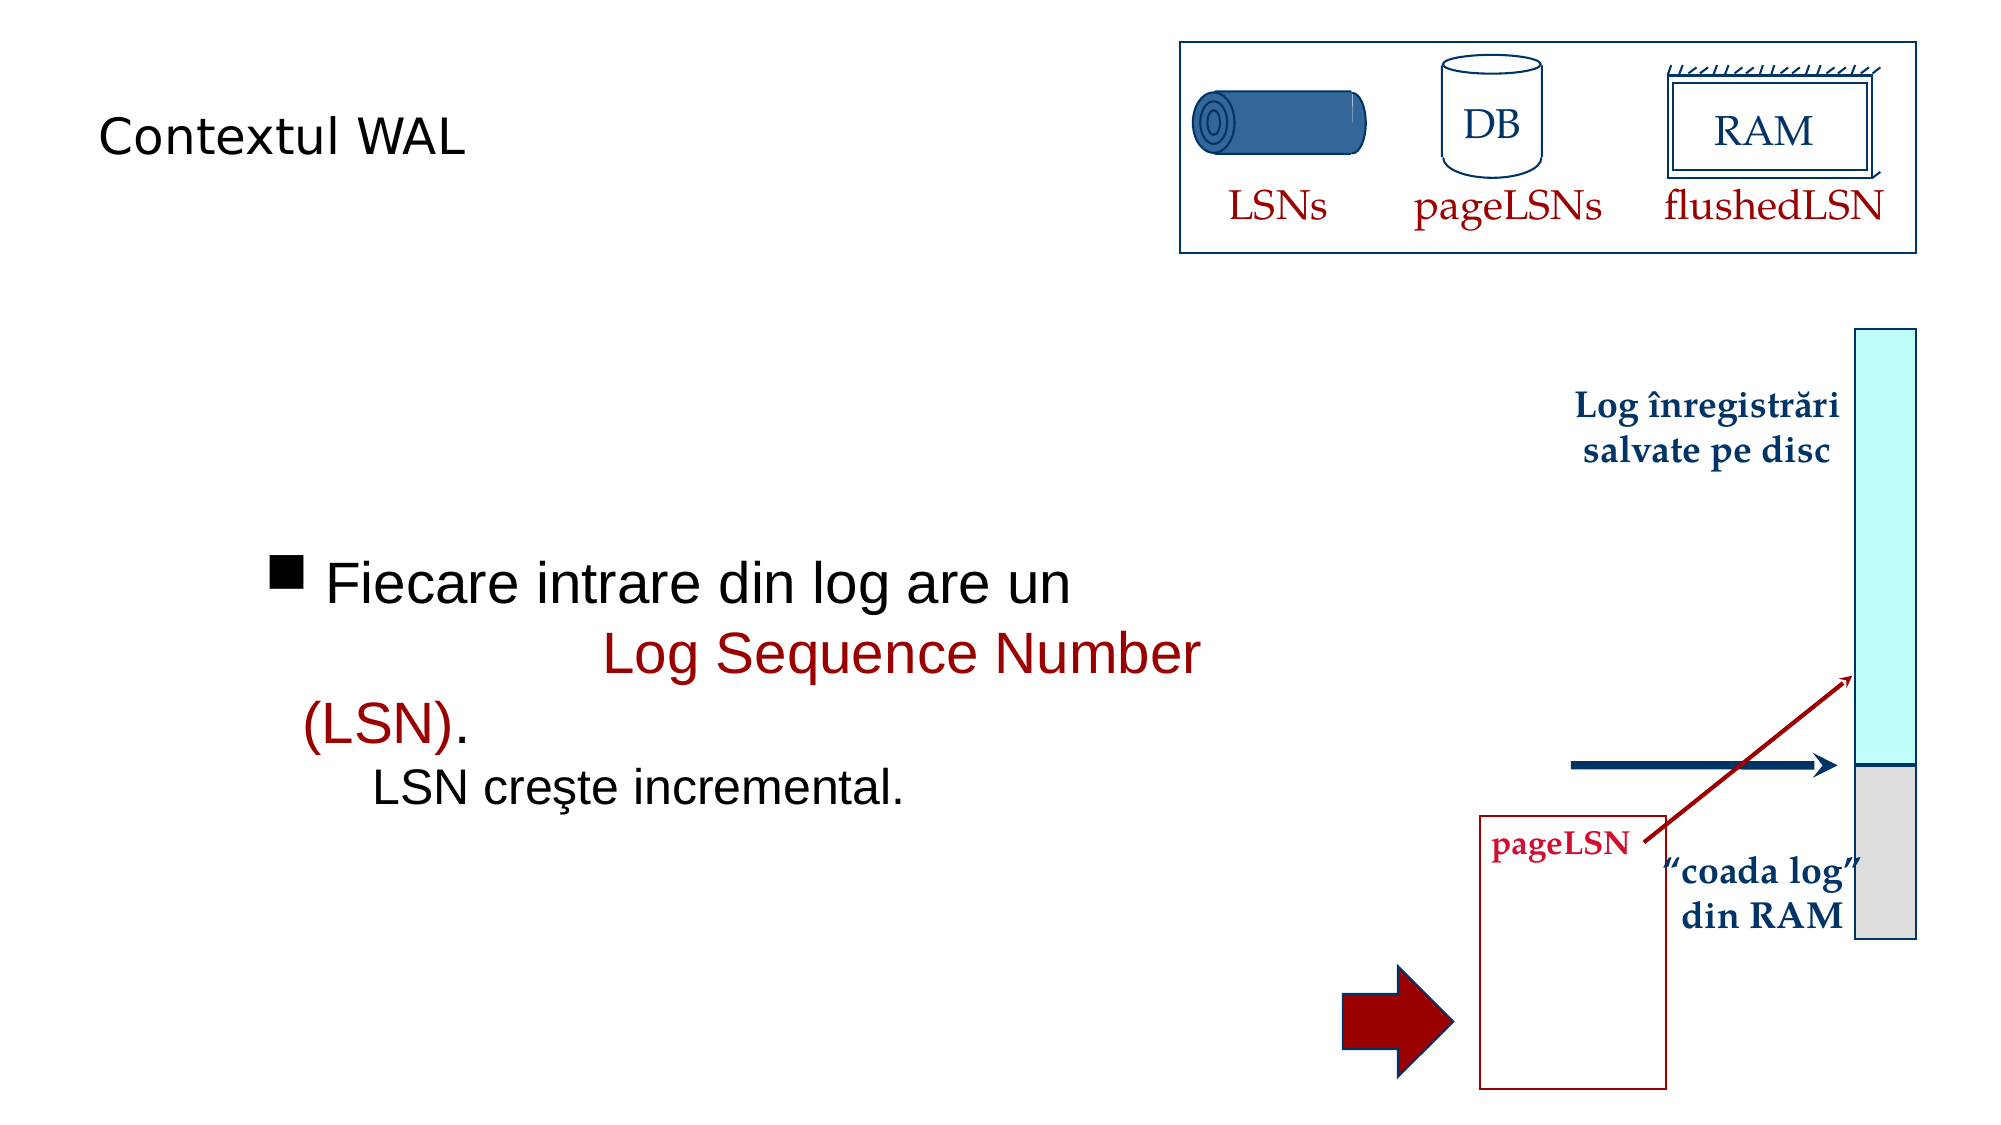

DB

RAM
Contextul WAL
LSNs
pageLSNs
flushedLSN

Log înregistrări
salvate pe disc
 Fiecare intrare din log are un
		Log Sequence Number (LSN).
 LSN creşte incremental.

pageLSN

“coada log”
  din RAM